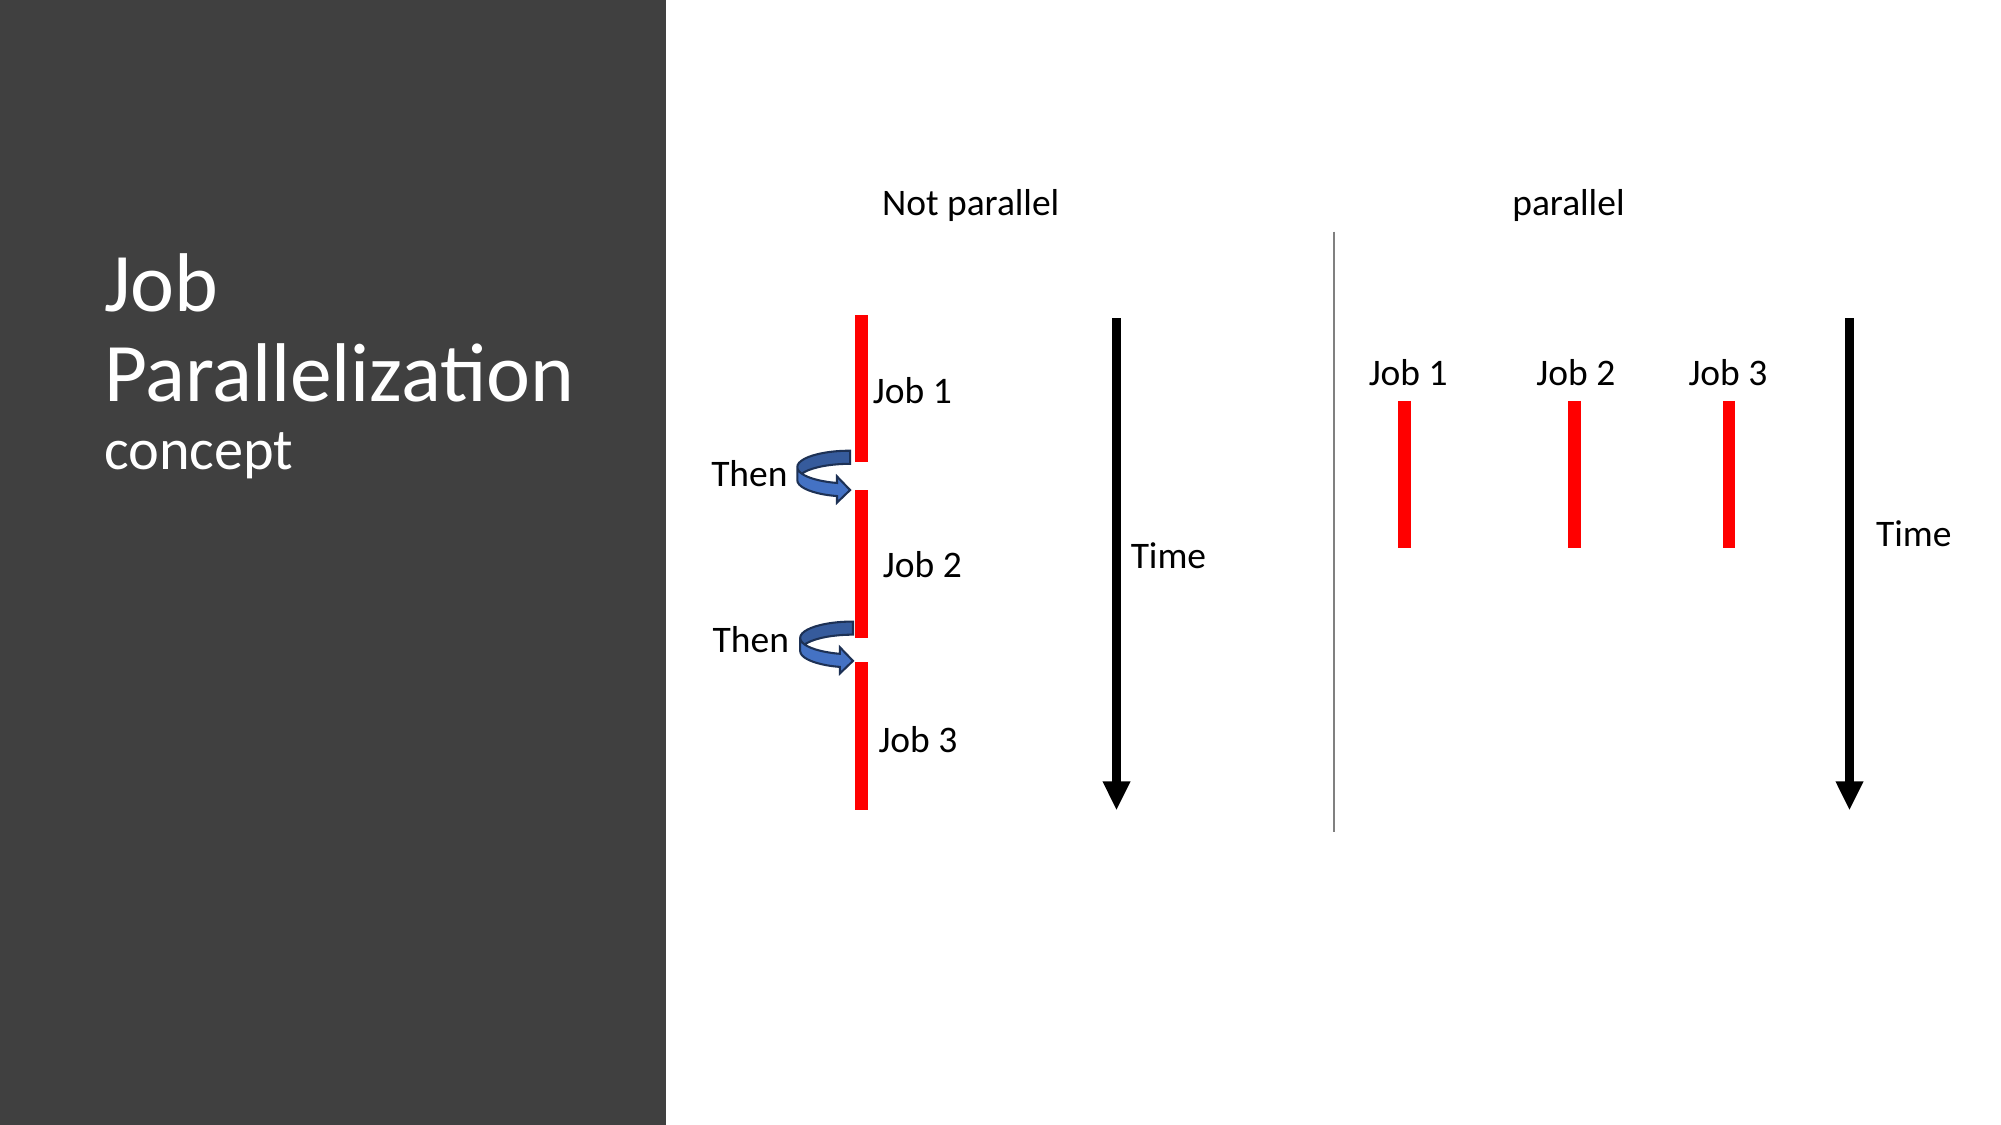

Not parallel
parallel
# Job Parallelization concept
Job 1
Job 2
Job 3
Job 1
Then

Time
Time
Job 2
Then

Job 3